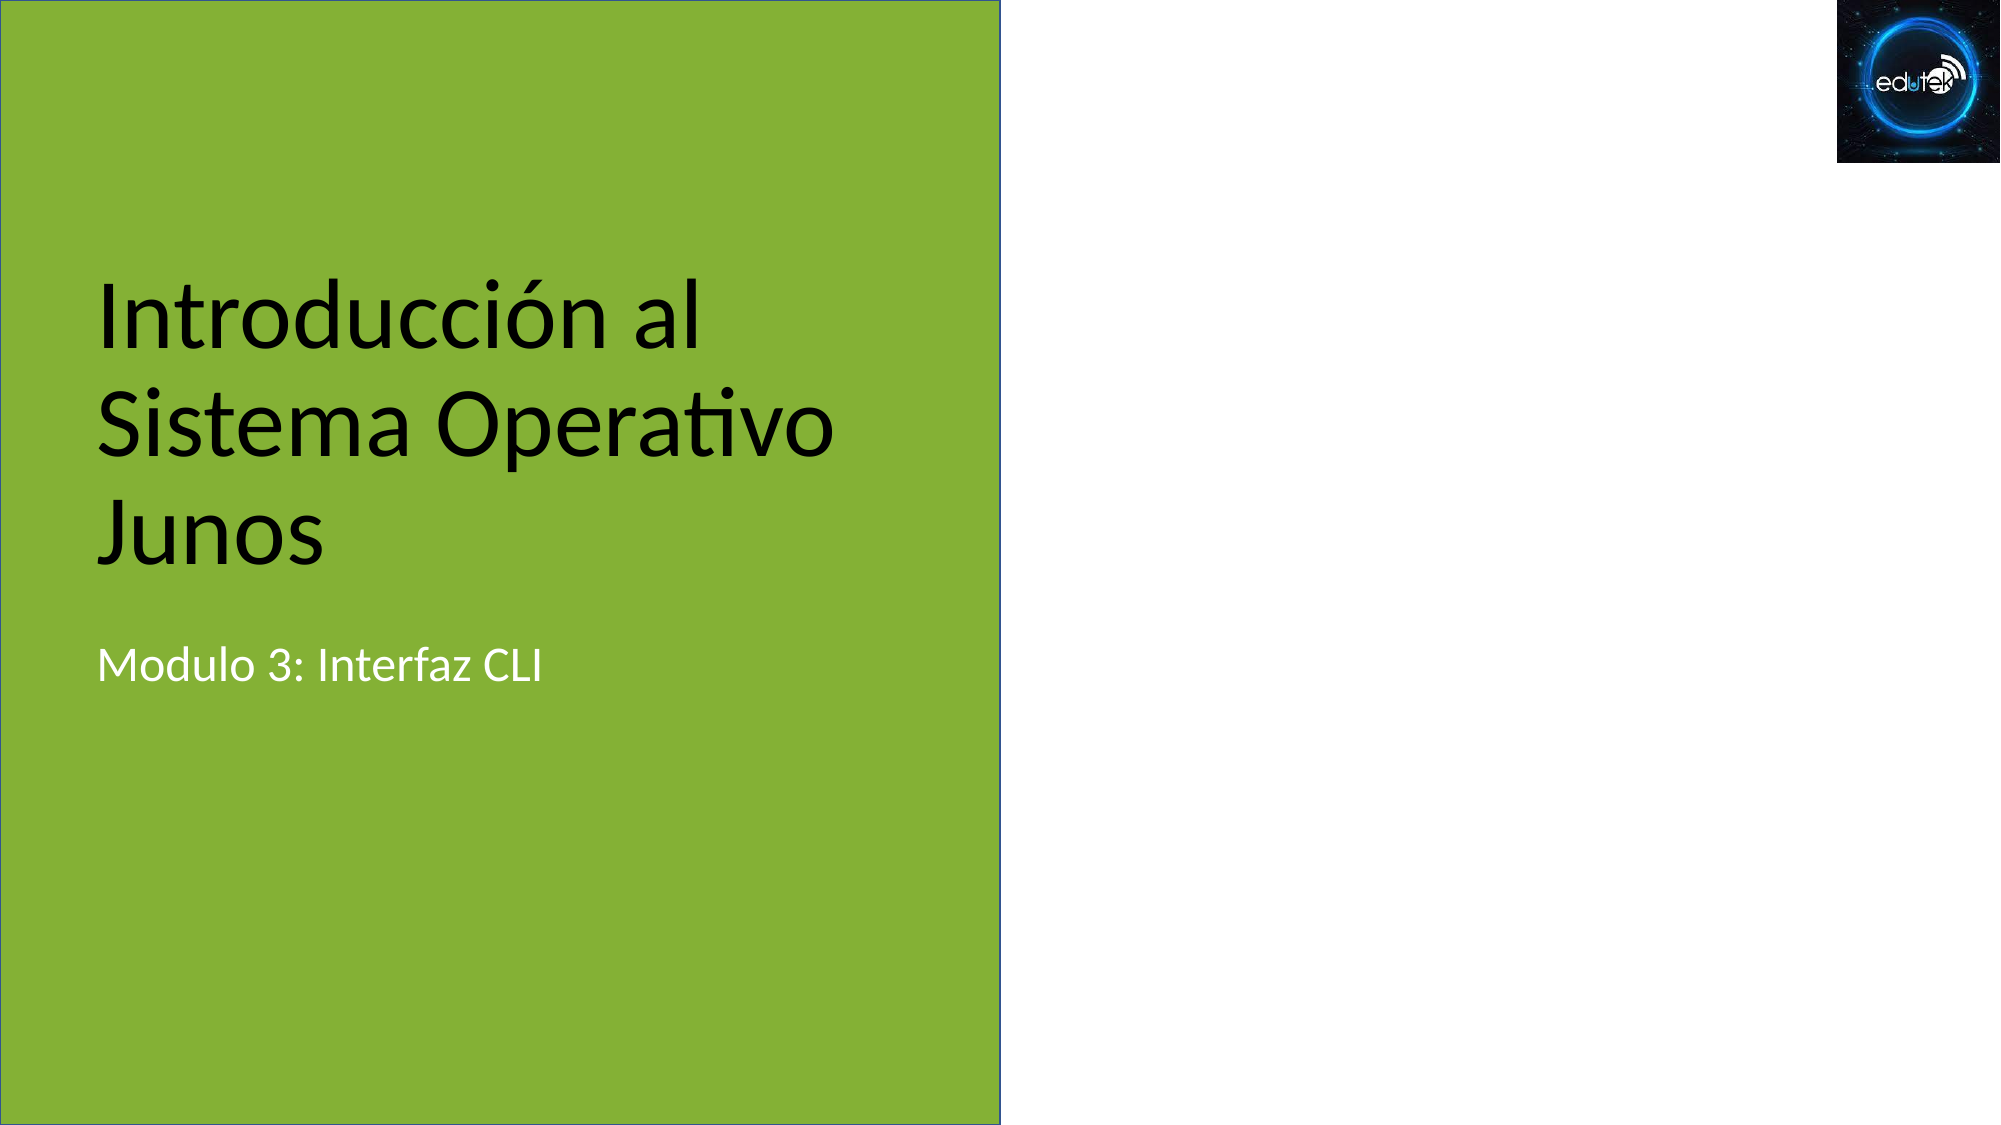

# Introducción al Sistema Operativo Junos
Modulo 3: Interfaz CLI